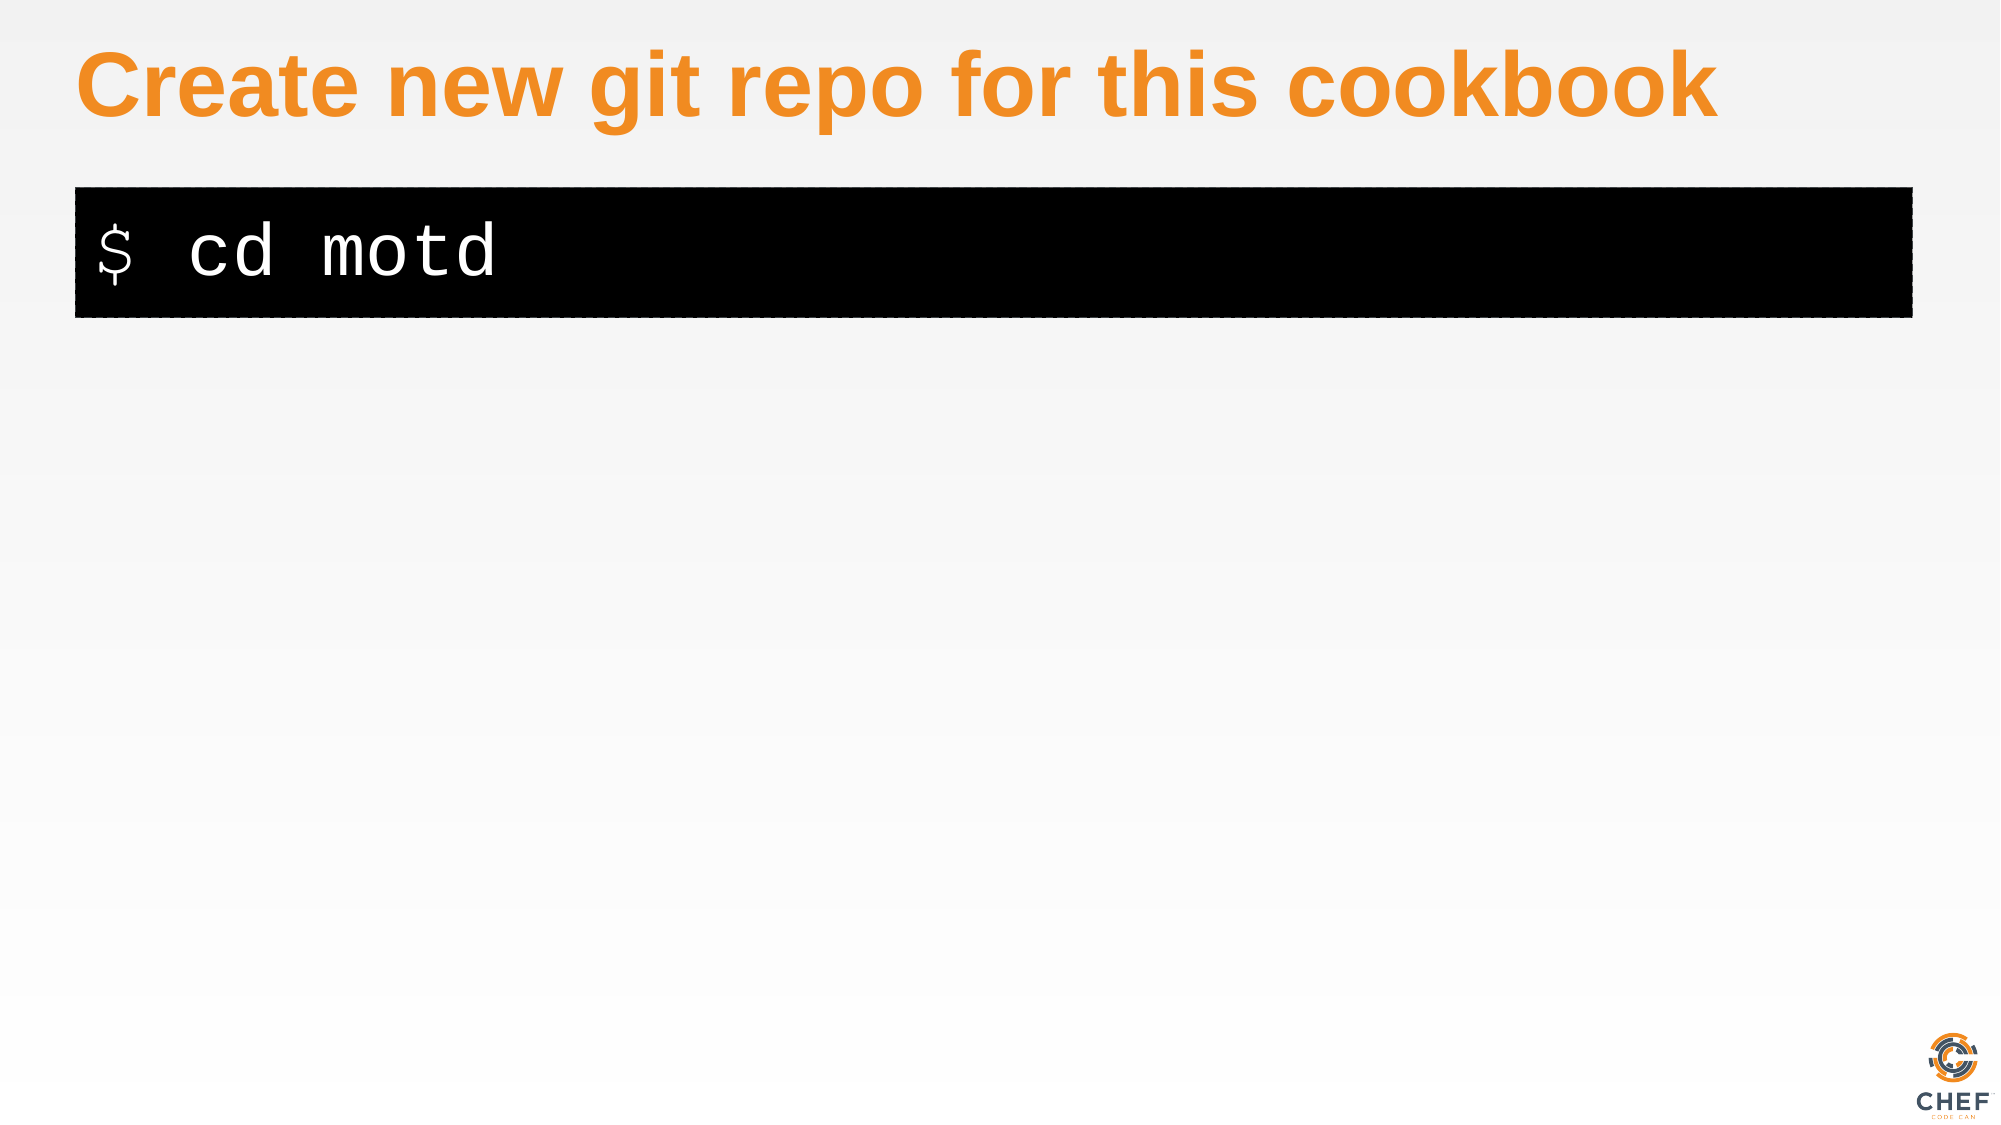

# Create new git repo for this cookbook
cd motd